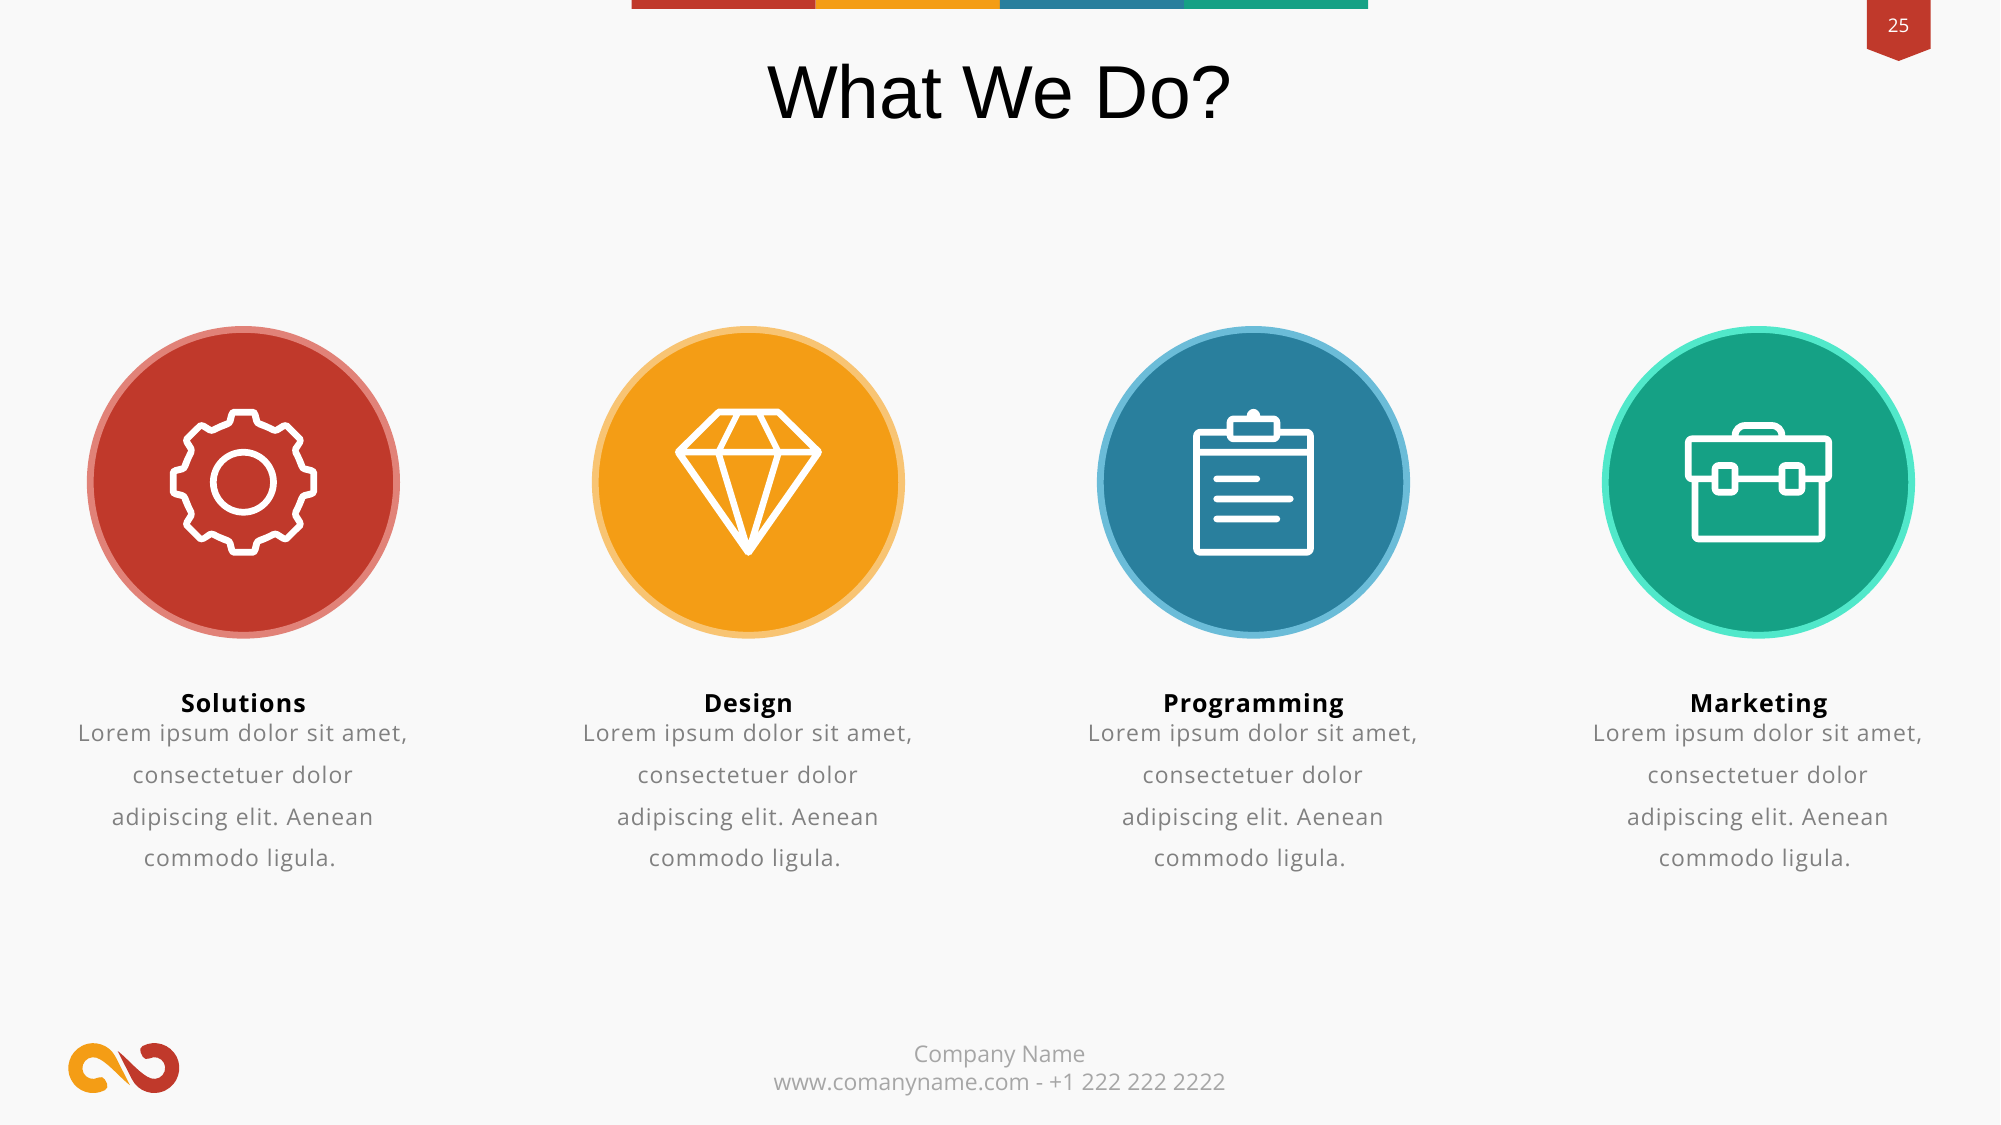

What We Do?

Solutions
Design
Programming
Marketing
Lorem ipsum dolor sit amet, consectetuer dolor adipiscing elit. Aenean commodo ligula.
Lorem ipsum dolor sit amet, consectetuer dolor adipiscing elit. Aenean commodo ligula.
Lorem ipsum dolor sit amet, consectetuer dolor adipiscing elit. Aenean commodo ligula.
Lorem ipsum dolor sit amet, consectetuer dolor adipiscing elit. Aenean commodo ligula.